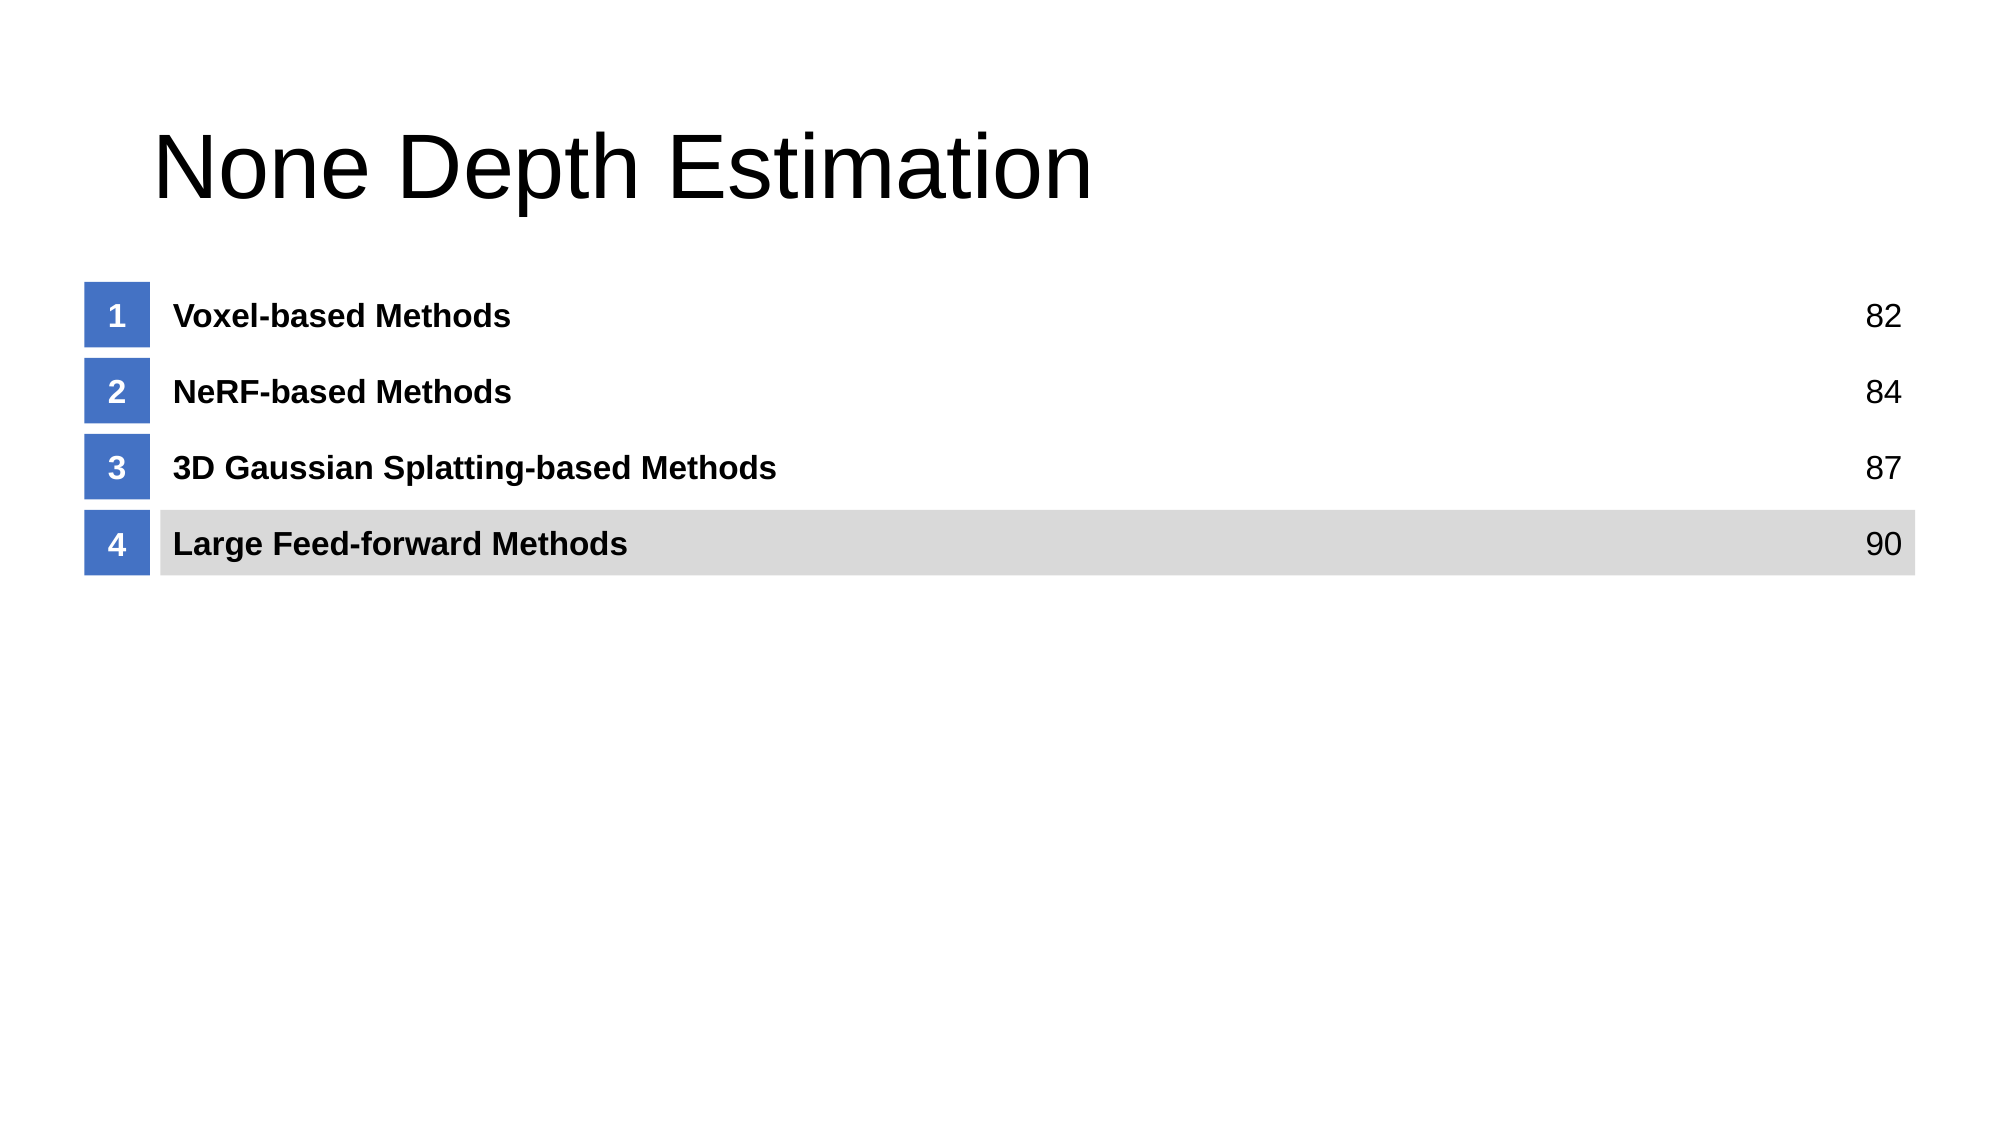

# None Depth Estimation
1
Voxel-based Methods
82
2
NeRF-based Methods
84
3
3D Gaussian Splatting-based Methods
87
4

Large Feed-forward Methods
90